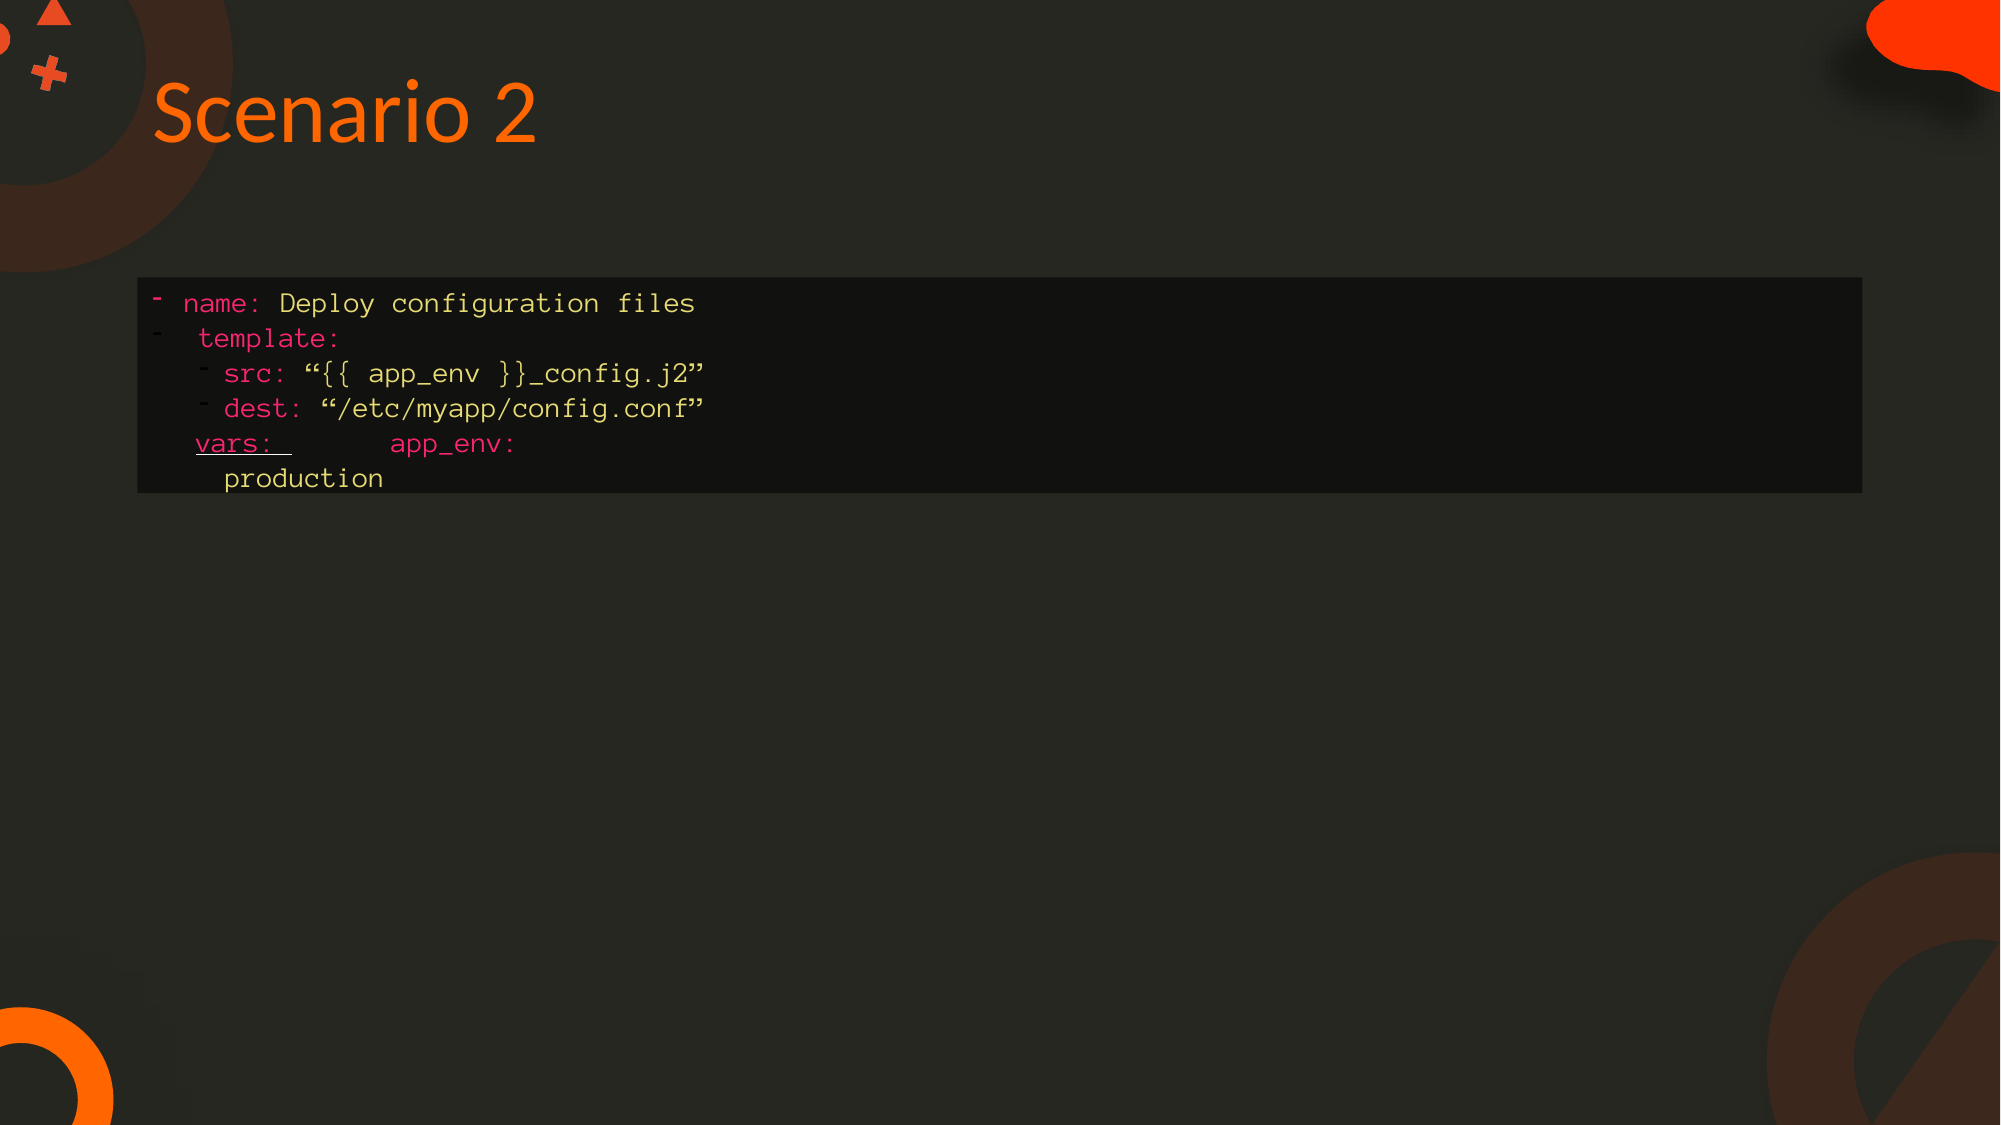

# Scenario 2
name: Deploy configuration files
template:
src: “{{ app_env }}_config.j2”
dest: “/etc/myapp/config.conf”
vars: 	 app_env: production